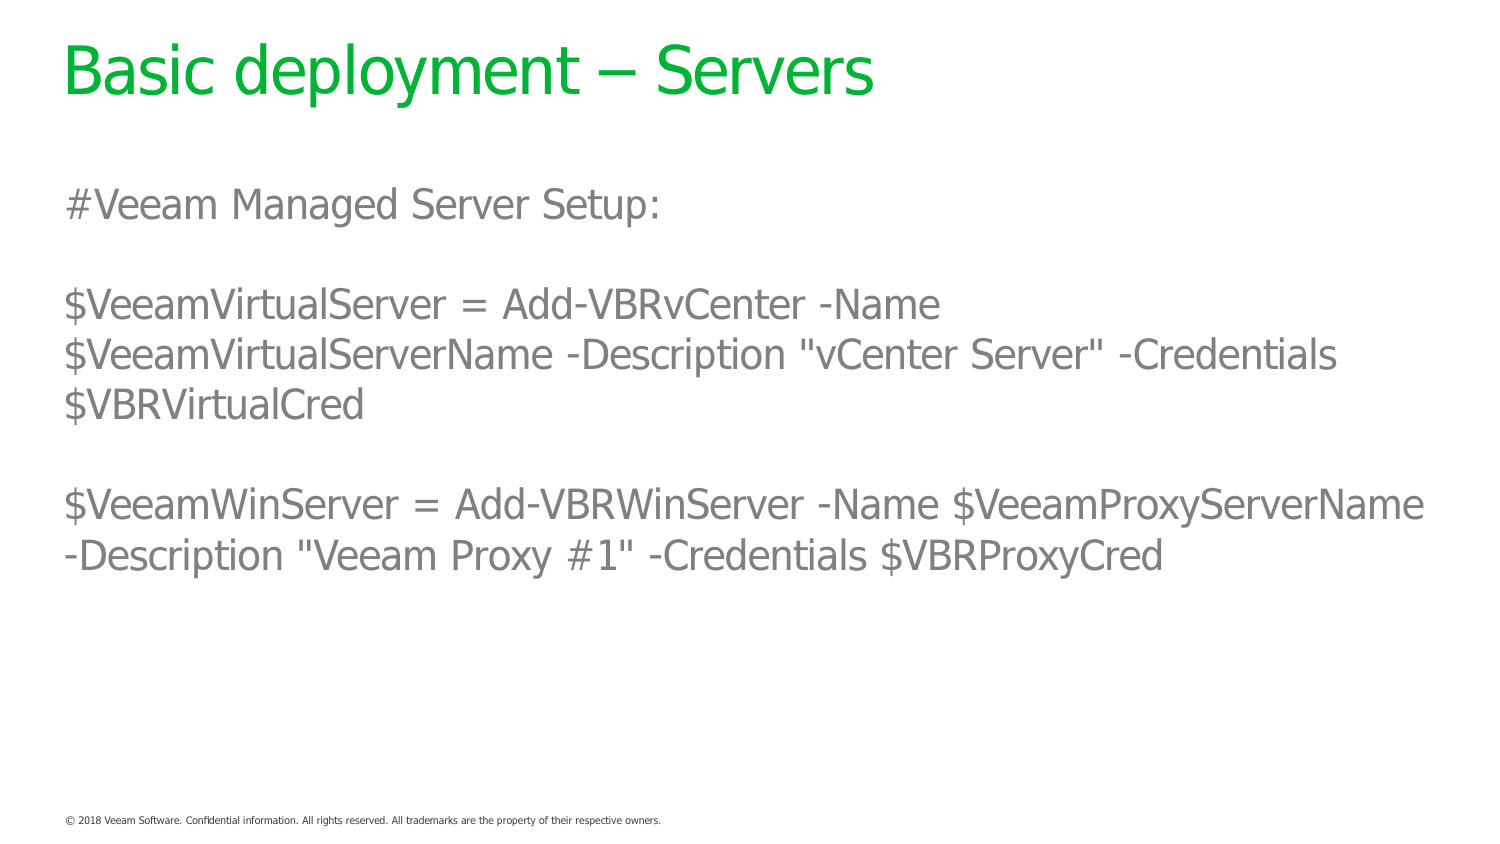

# Basic deployment – Servers
#Veeam Managed Server Setup:

$VeeamVirtualServer = Add-VBRvCenter -Name $VeeamVirtualServerName -Description "vCenter Server" -Credentials $VBRVirtualCred

$VeeamWinServer = Add-VBRWinServer -Name $VeeamProxyServerName -Description "Veeam Proxy #1" -Credentials $VBRProxyCred